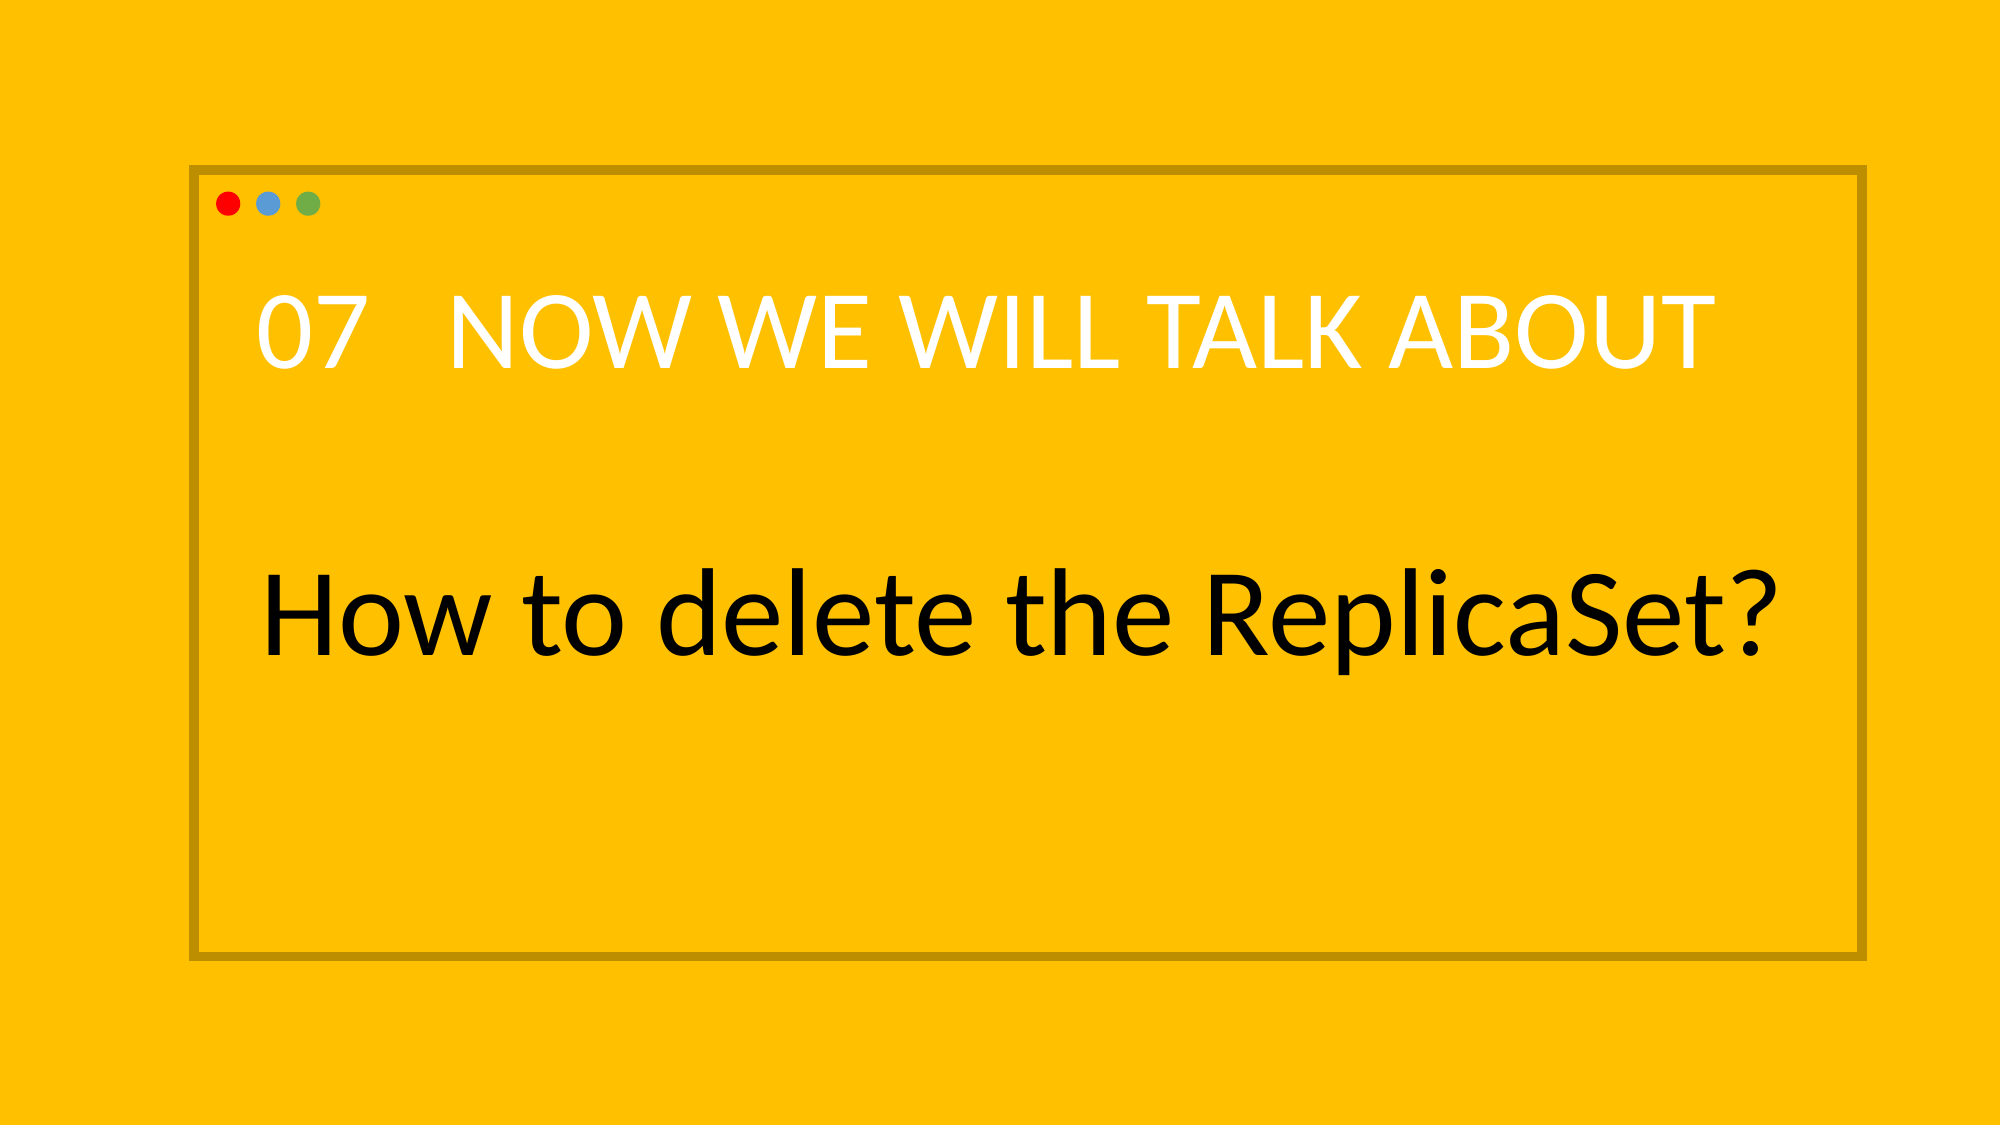

07   NOW WE WILL TALK ABOUT
How to delete the ReplicaSet?